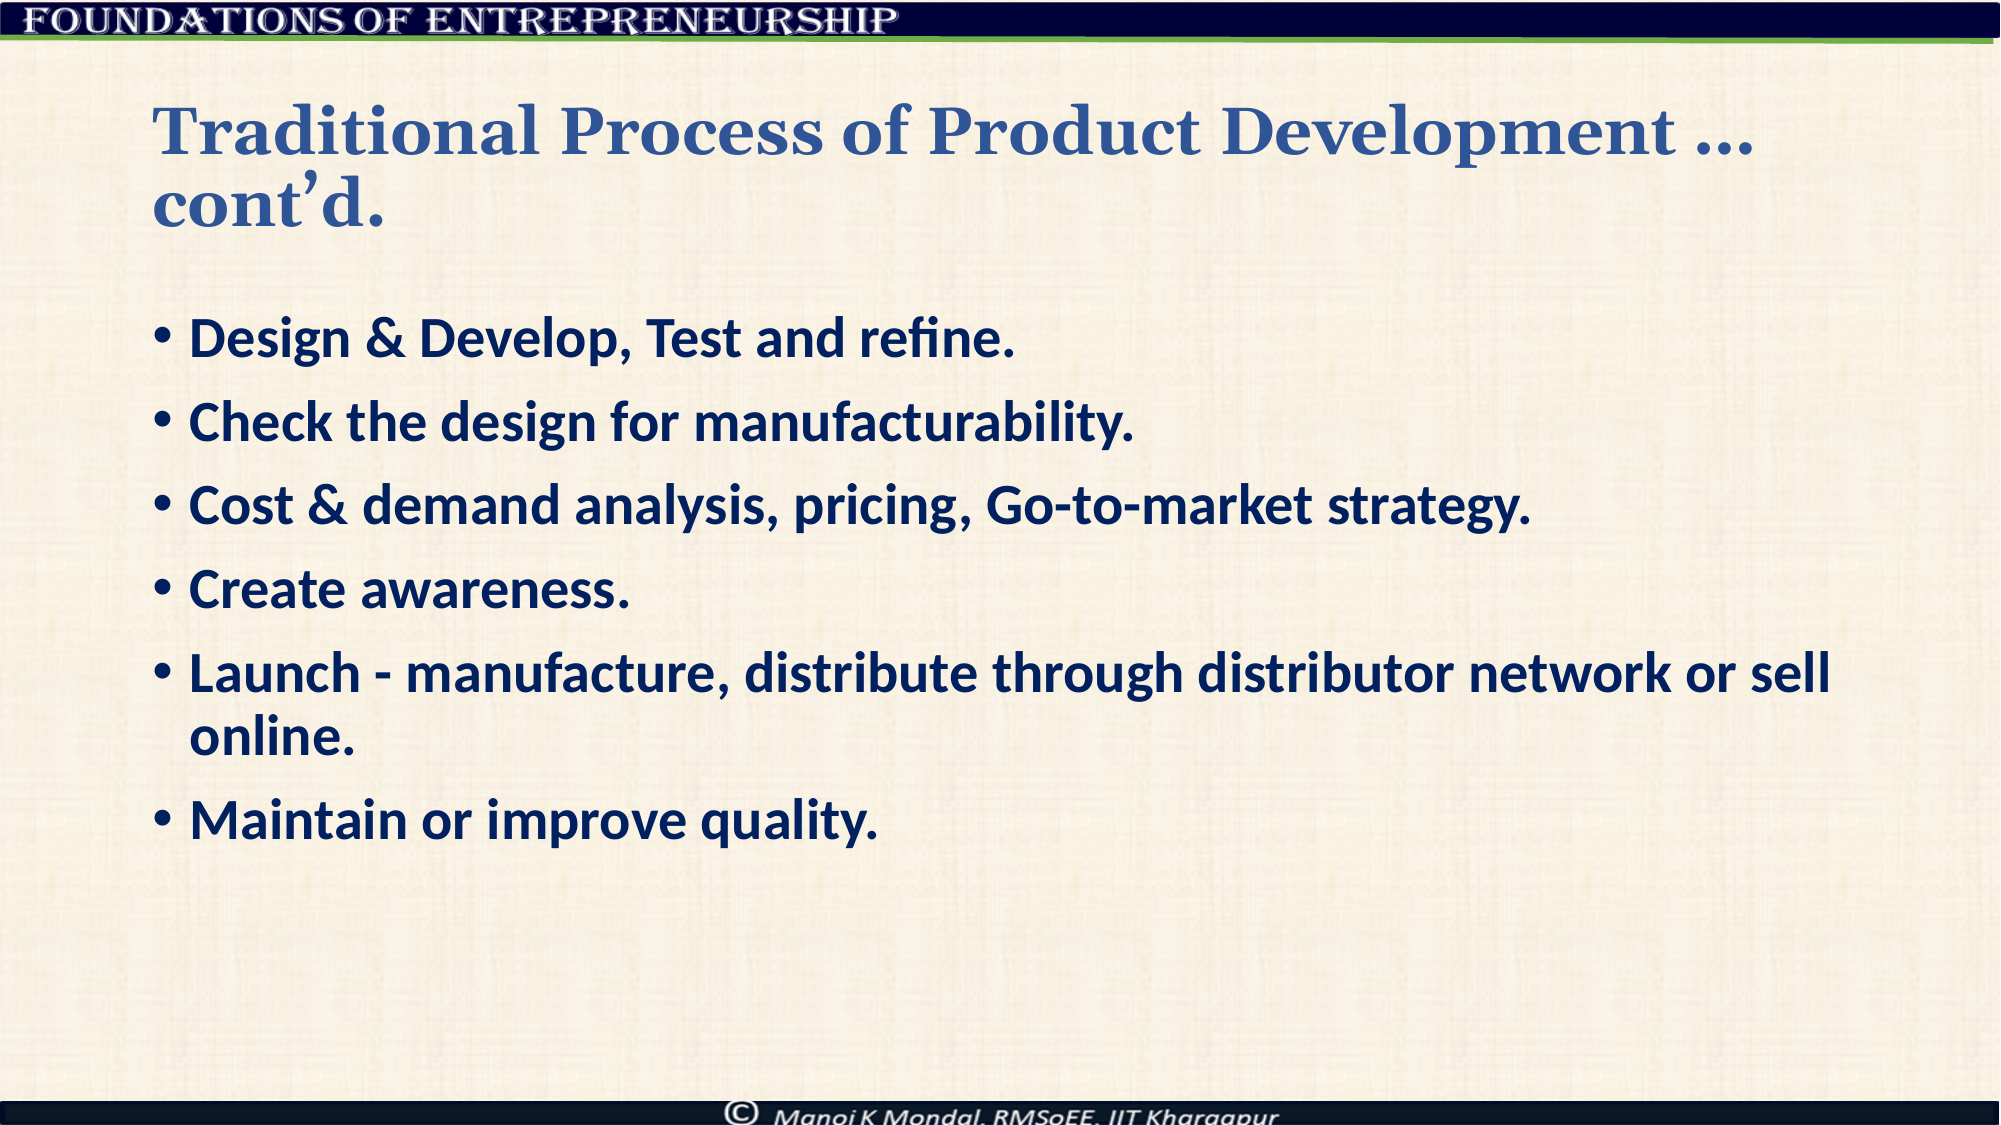

# Traditional Process of Product Development … cont’d.
Design & Develop, Test and refine.
Check the design for manufacturability.
Cost & demand analysis, pricing, Go-to-market strategy.
Create awareness.
Launch - manufacture, distribute through distributor network or sell online.
Maintain or improve quality.